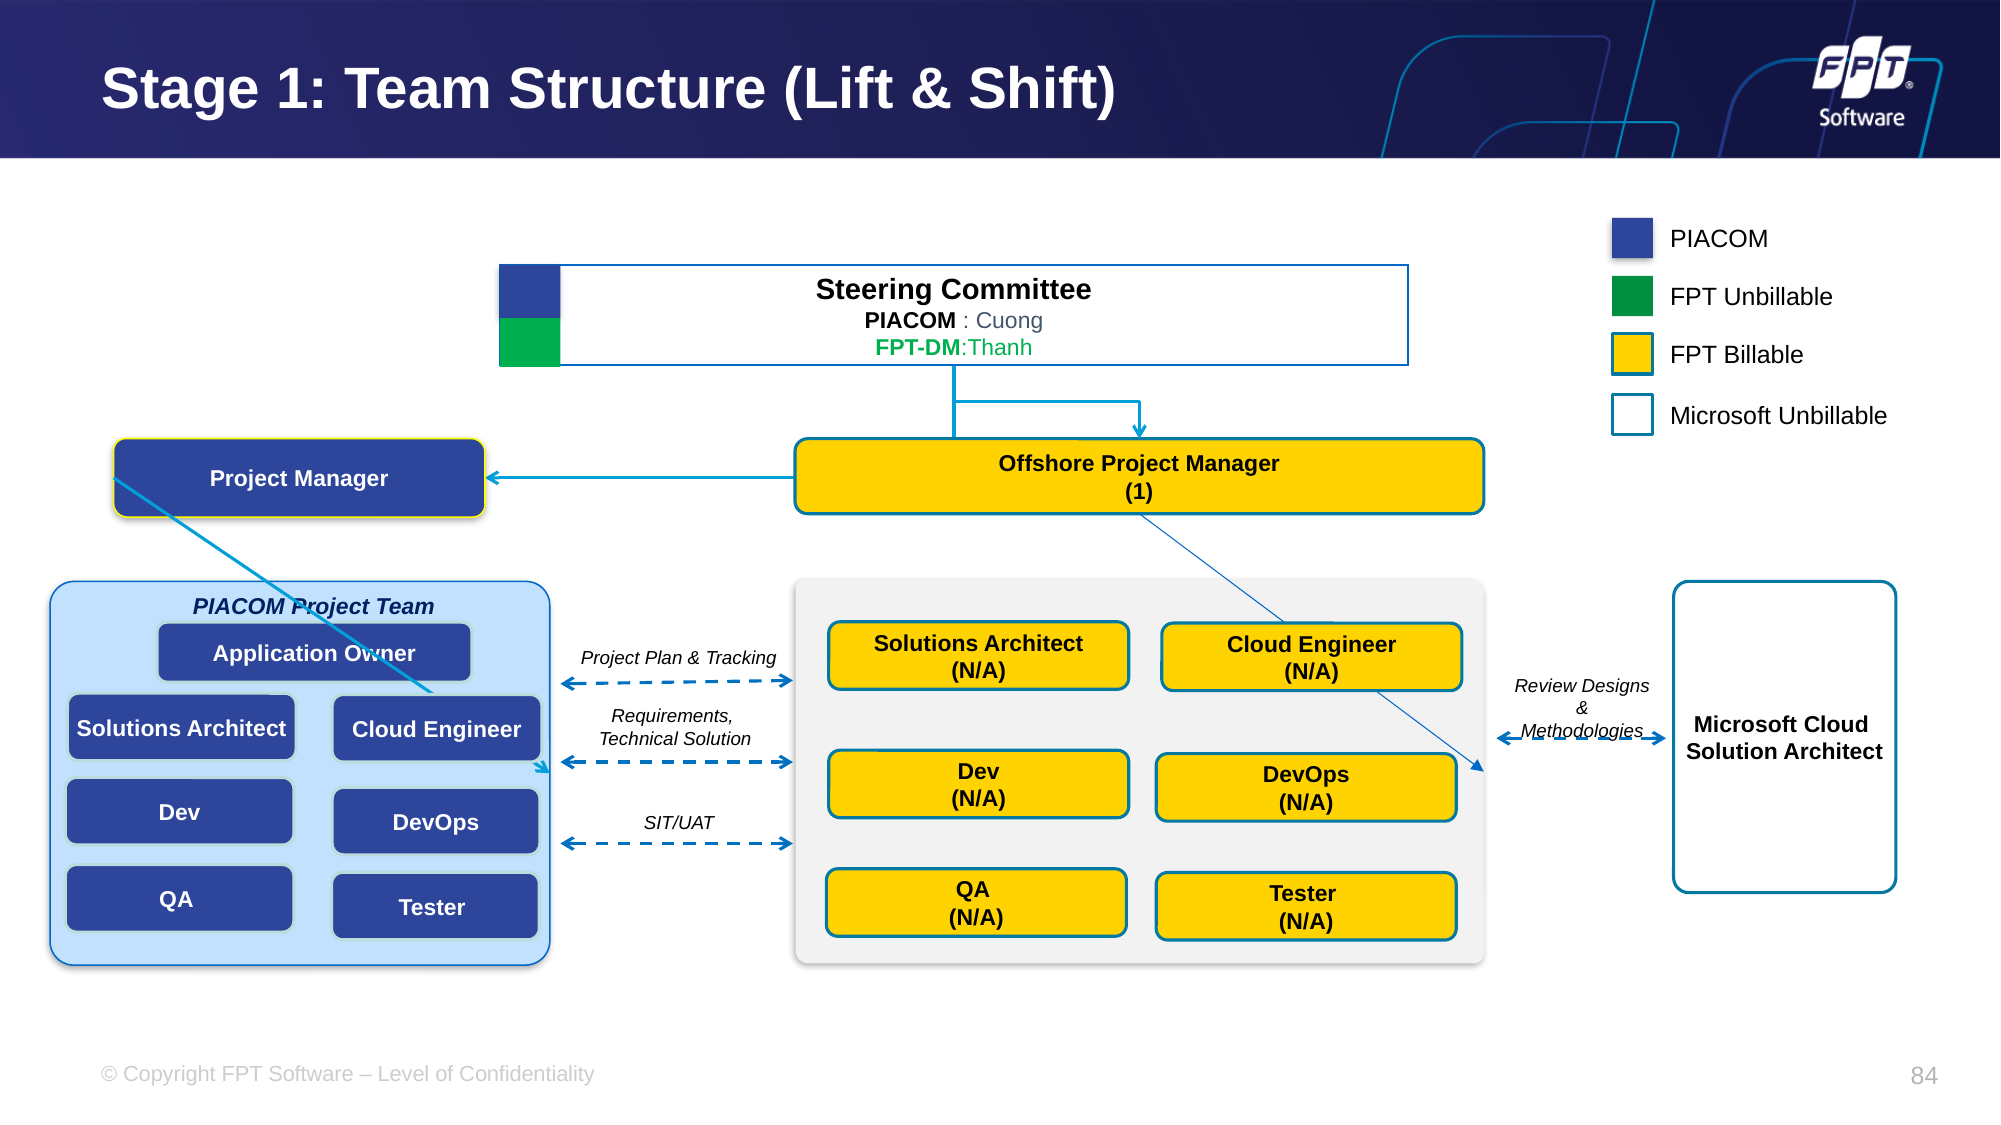

# Stage 1: Team Structure (Lift & Shift)
PIACOM

FPT Unbillable

FPT Billable

Microsoft Unbillable

Steering Committee
PIACOM : Cuong
FPT-DM:Thanh

Project Manager
Offshore Project Manager
(1)

Microsoft Cloud
Solution Architect
PIACOM Project Team
Solutions Architect
(N/A)
Application Owner
Cloud Engineer
(N/A)
Project Plan & Tracking
Review Designs & Methodologies
Solutions Architect
Cloud Engineer
Requirements,
Technical Solution
Dev
(N/A)
DevOps
(N/A)
Dev
DevOps
SIT/UAT
QA
QA
(N/A)
Tester
Tester
(N/A)
84